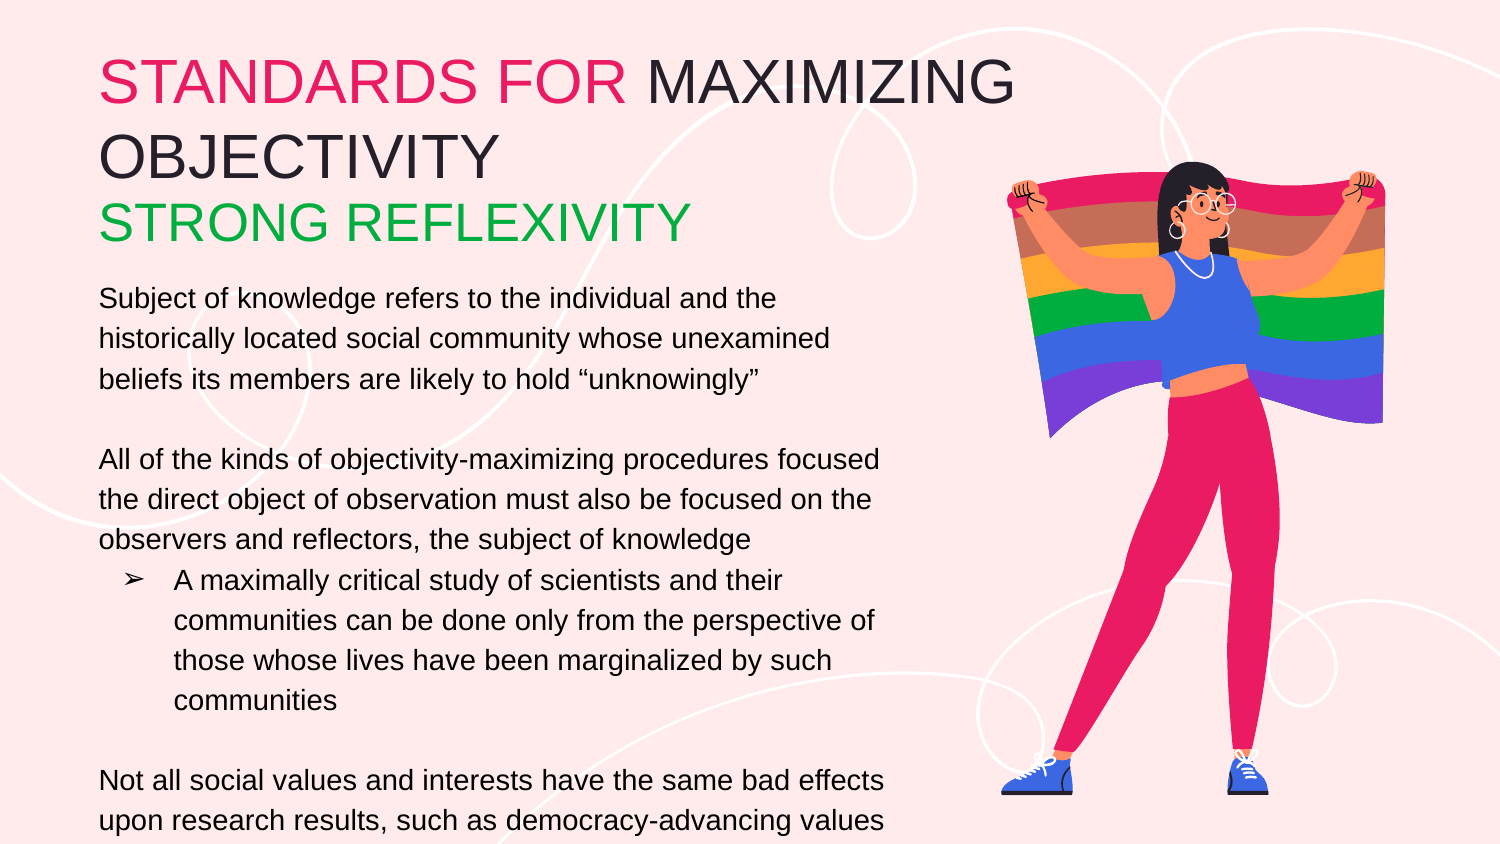

STANDARDS FOR MAXIMIZING OBJECTIVITY

# STRONG REFLEXIVITY
Subject of knowledge refers to the individual and the historically located social community whose unexamined beliefs its members are likely to hold “unknowingly”

All of the kinds of objectivity-maximizing procedures focused the direct object of observation must also be focused on the observers and reflectors, the subject of knowledge
A maximally critical study of scientists and their communities can be done only from the perspective of those whose lives have been marginalized by such communities

Not all social values and interests have the same bad effects upon research results, such as democracy-advancing values which have generated less partial or distorted beliefs